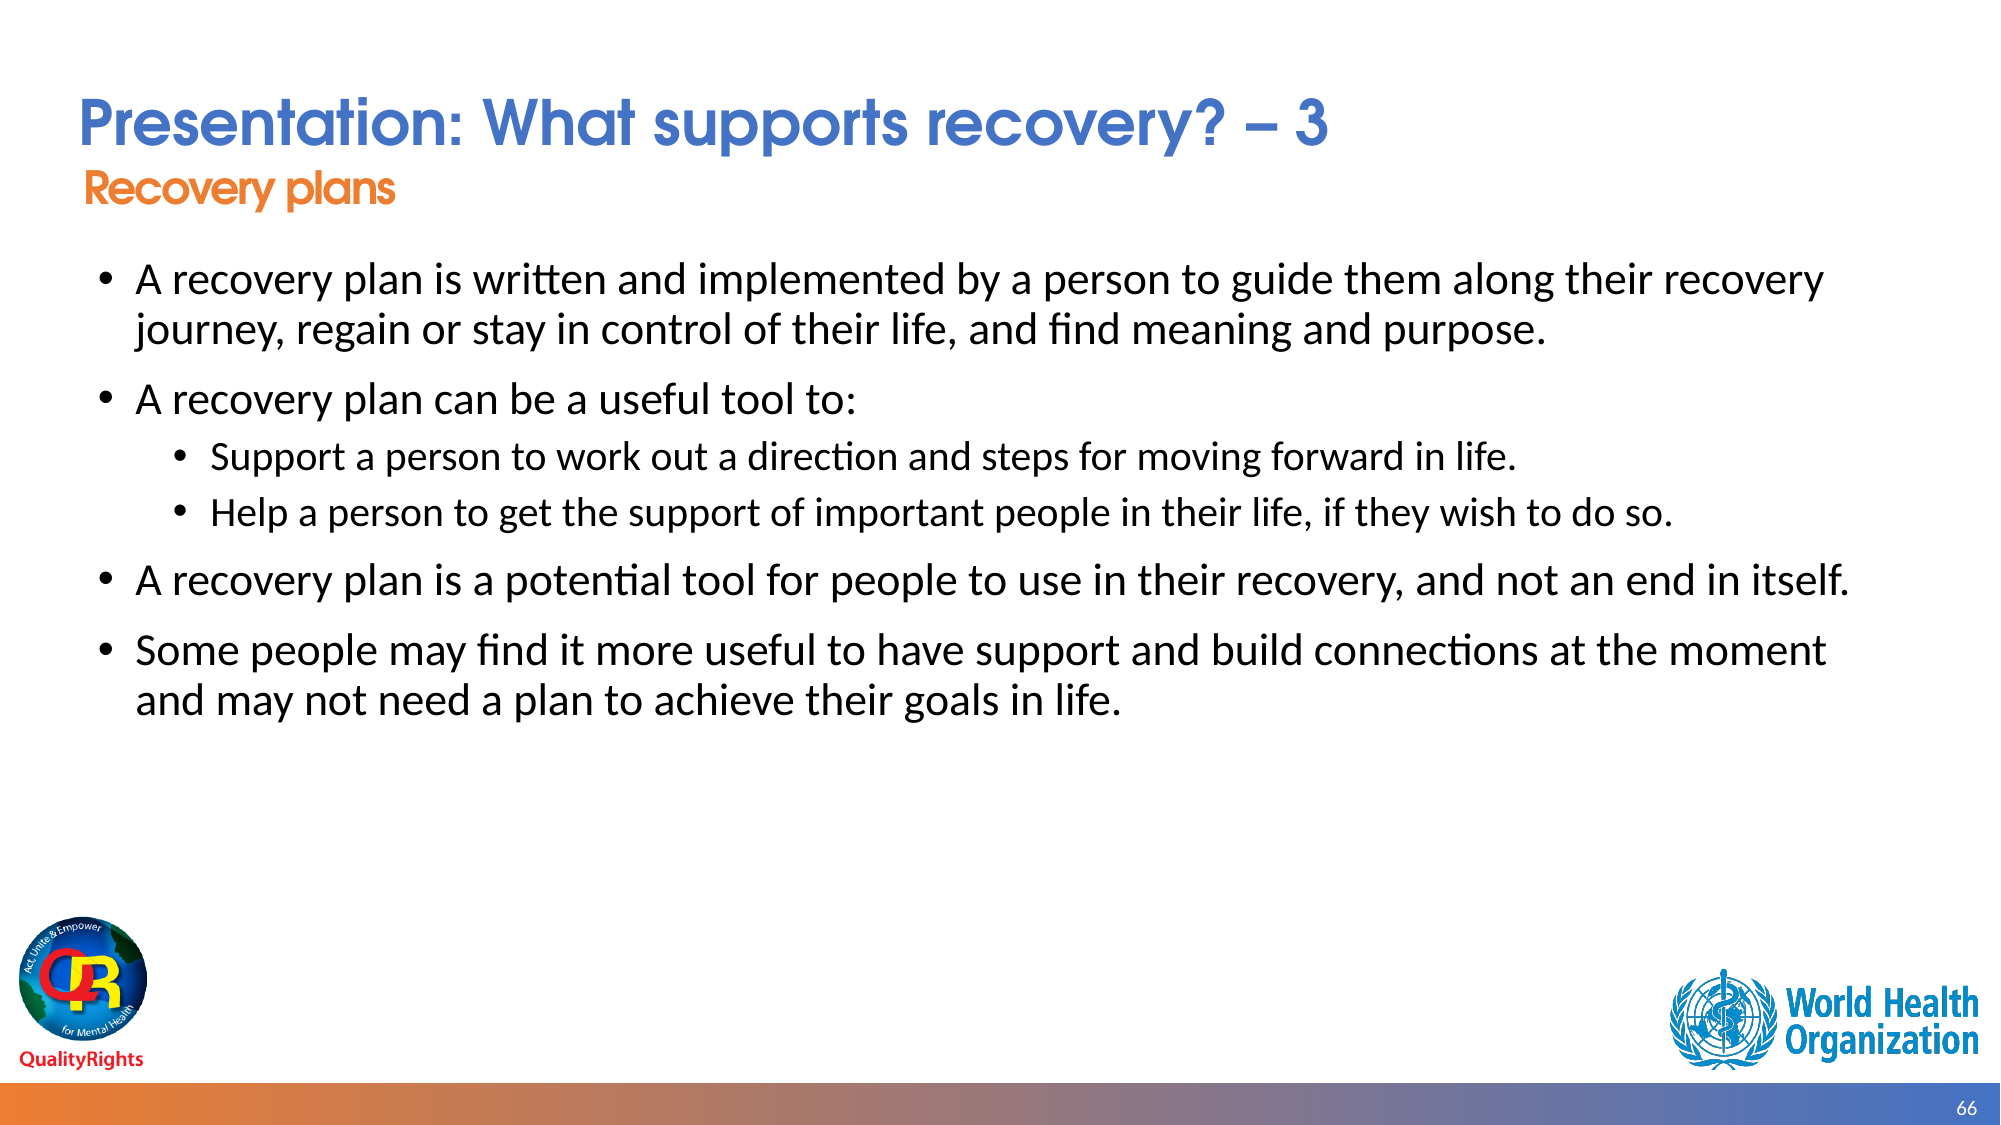

# Presentation: What supports recovery? – 3
Recovery plans
A recovery plan is written and implemented by a person to guide them along their recovery journey, regain or stay in control of their life, and find meaning and purpose.
A recovery plan can be a useful tool to:
Support a person to work out a direction and steps for moving forward in life.
Help a person to get the support of important people in their life, if they wish to do so.
A recovery plan is a potential tool for people to use in their recovery, and not an end in itself.
Some people may find it more useful to have support and build connections at the moment and may not need a plan to achieve their goals in life.